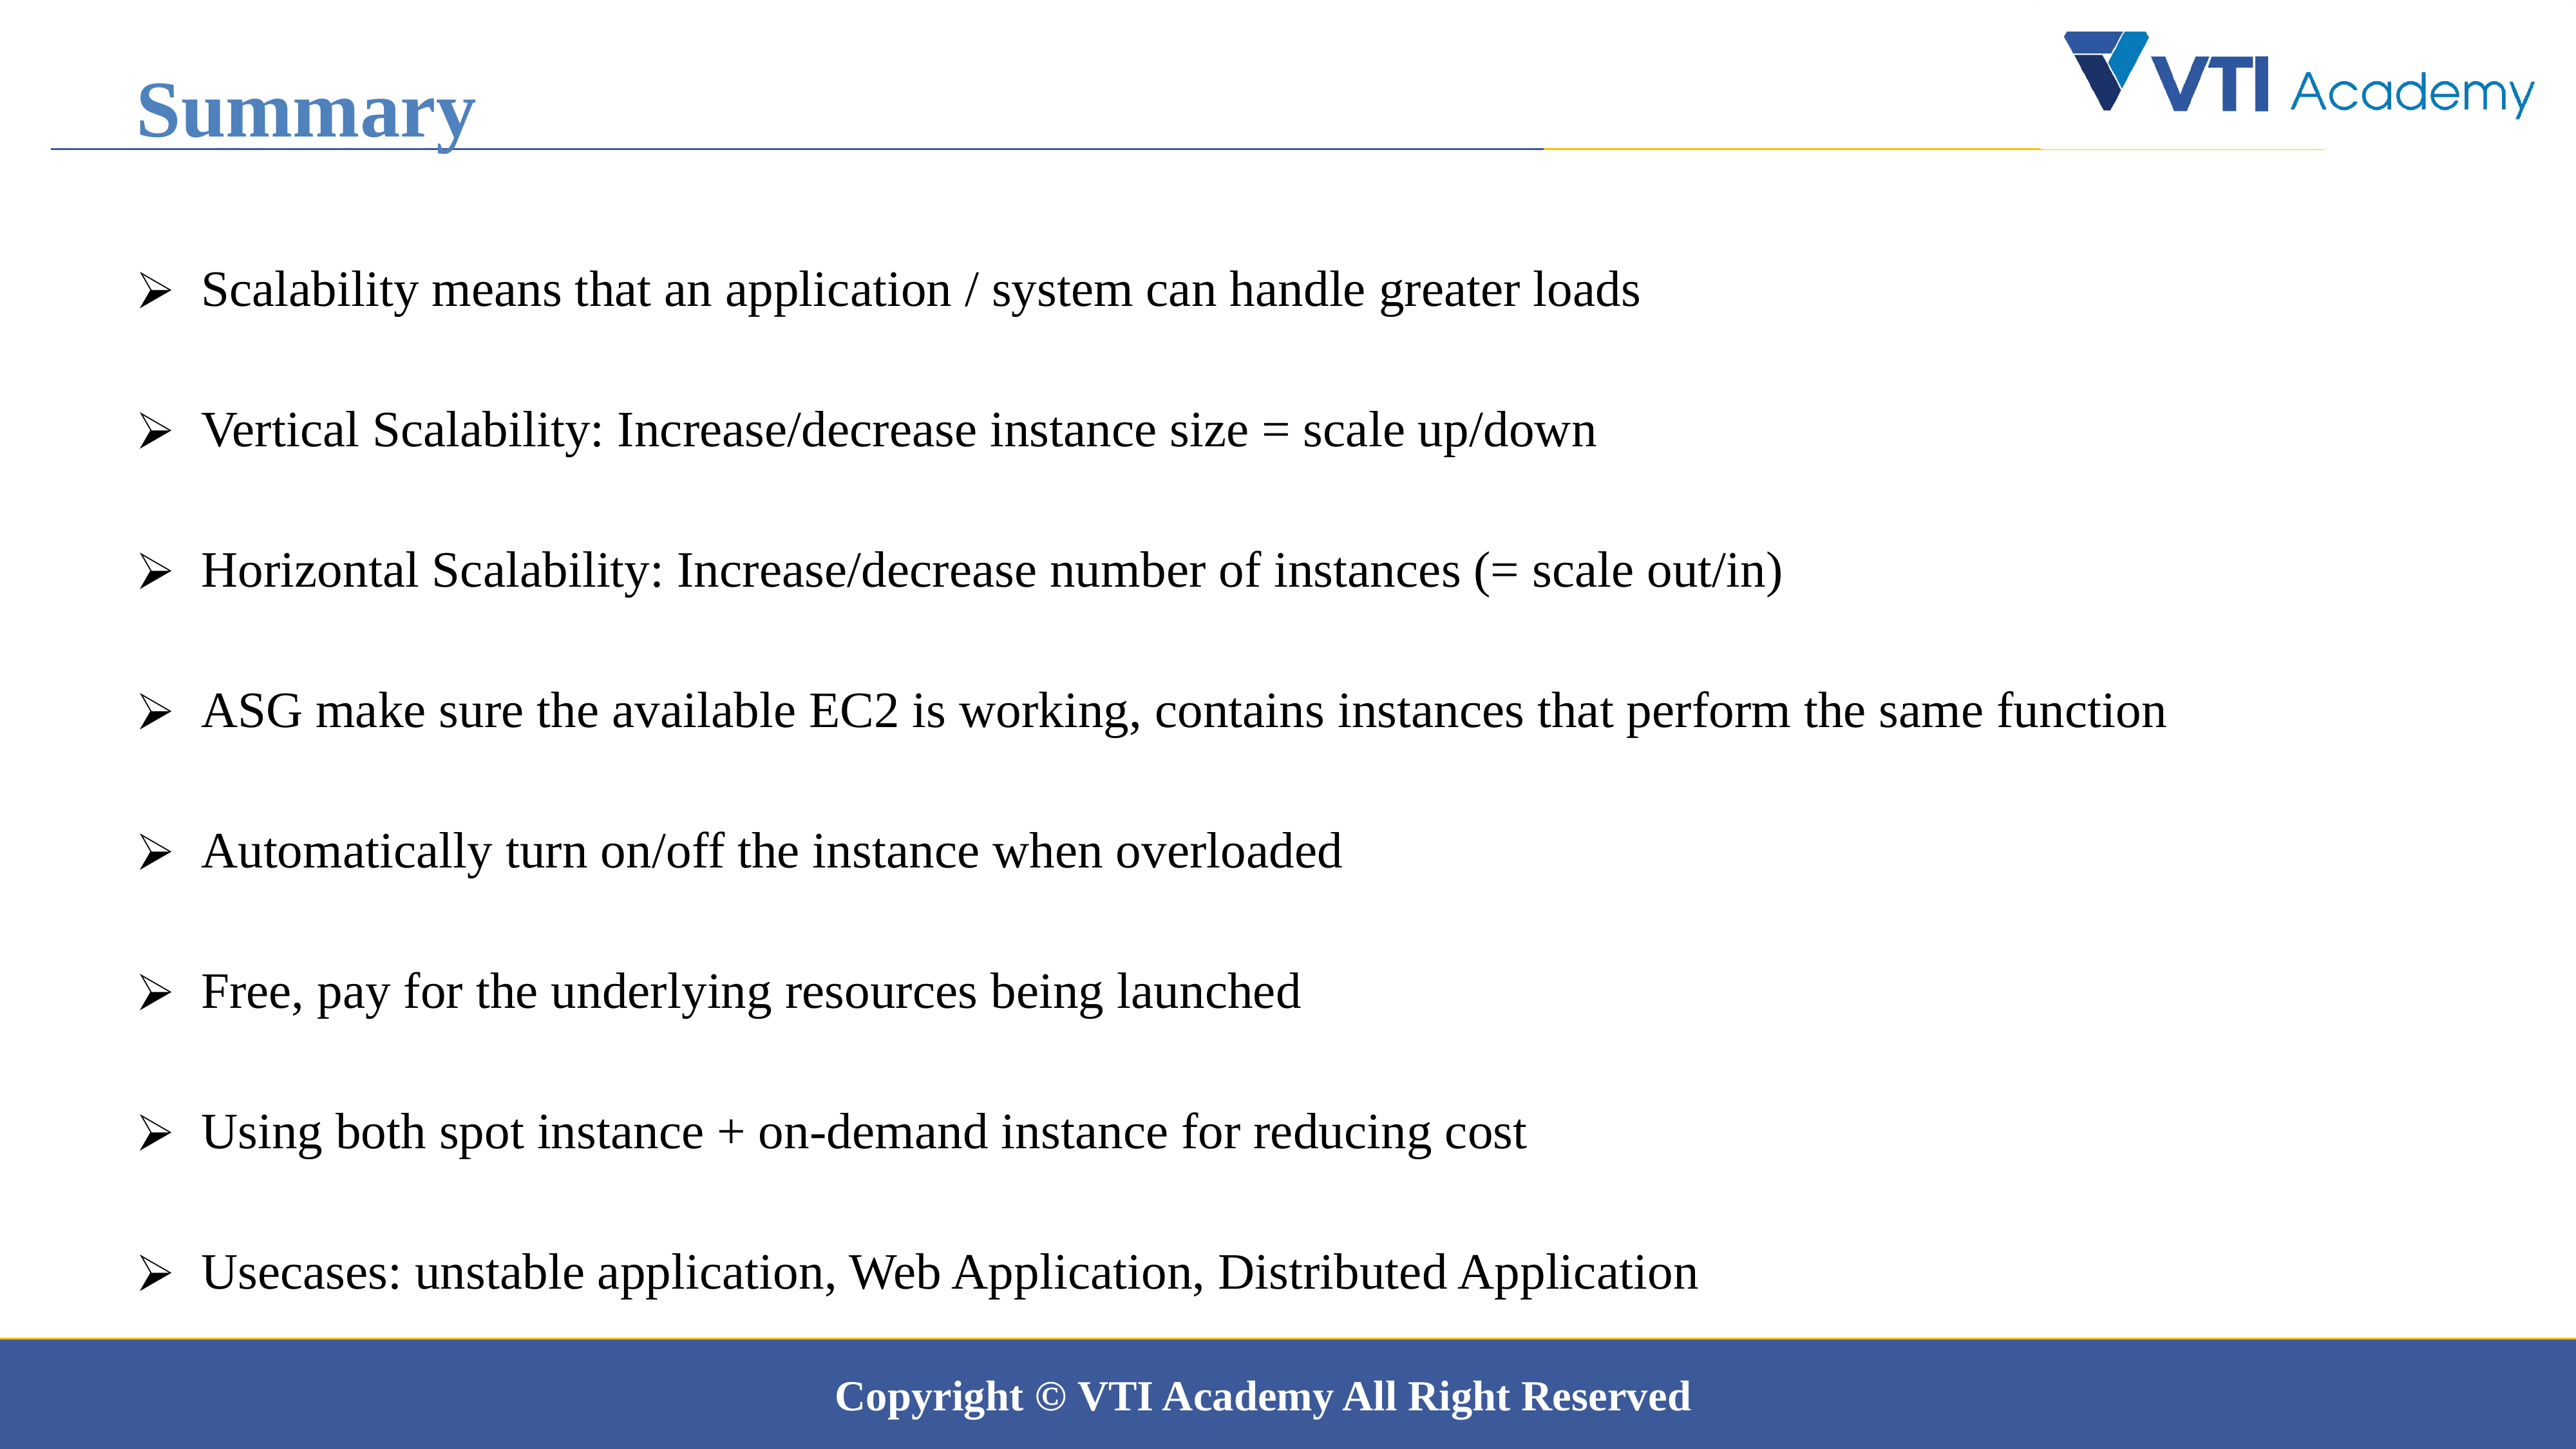

Summary
Scalability means that an application / system can handle greater loads
Vertical Scalability: Increase/decrease instance size = scale up/down
Horizontal Scalability: Increase/decrease number of instances (= scale out/in)
ASG make sure the available EC2 is working, contains instances that perform the same function
Automatically turn on/off the instance when overloaded
Free, pay for the underlying resources being launched
Using both spot instance + on-demand instance for reducing cost
Usecases: unstable application, Web Application, Distributed Application